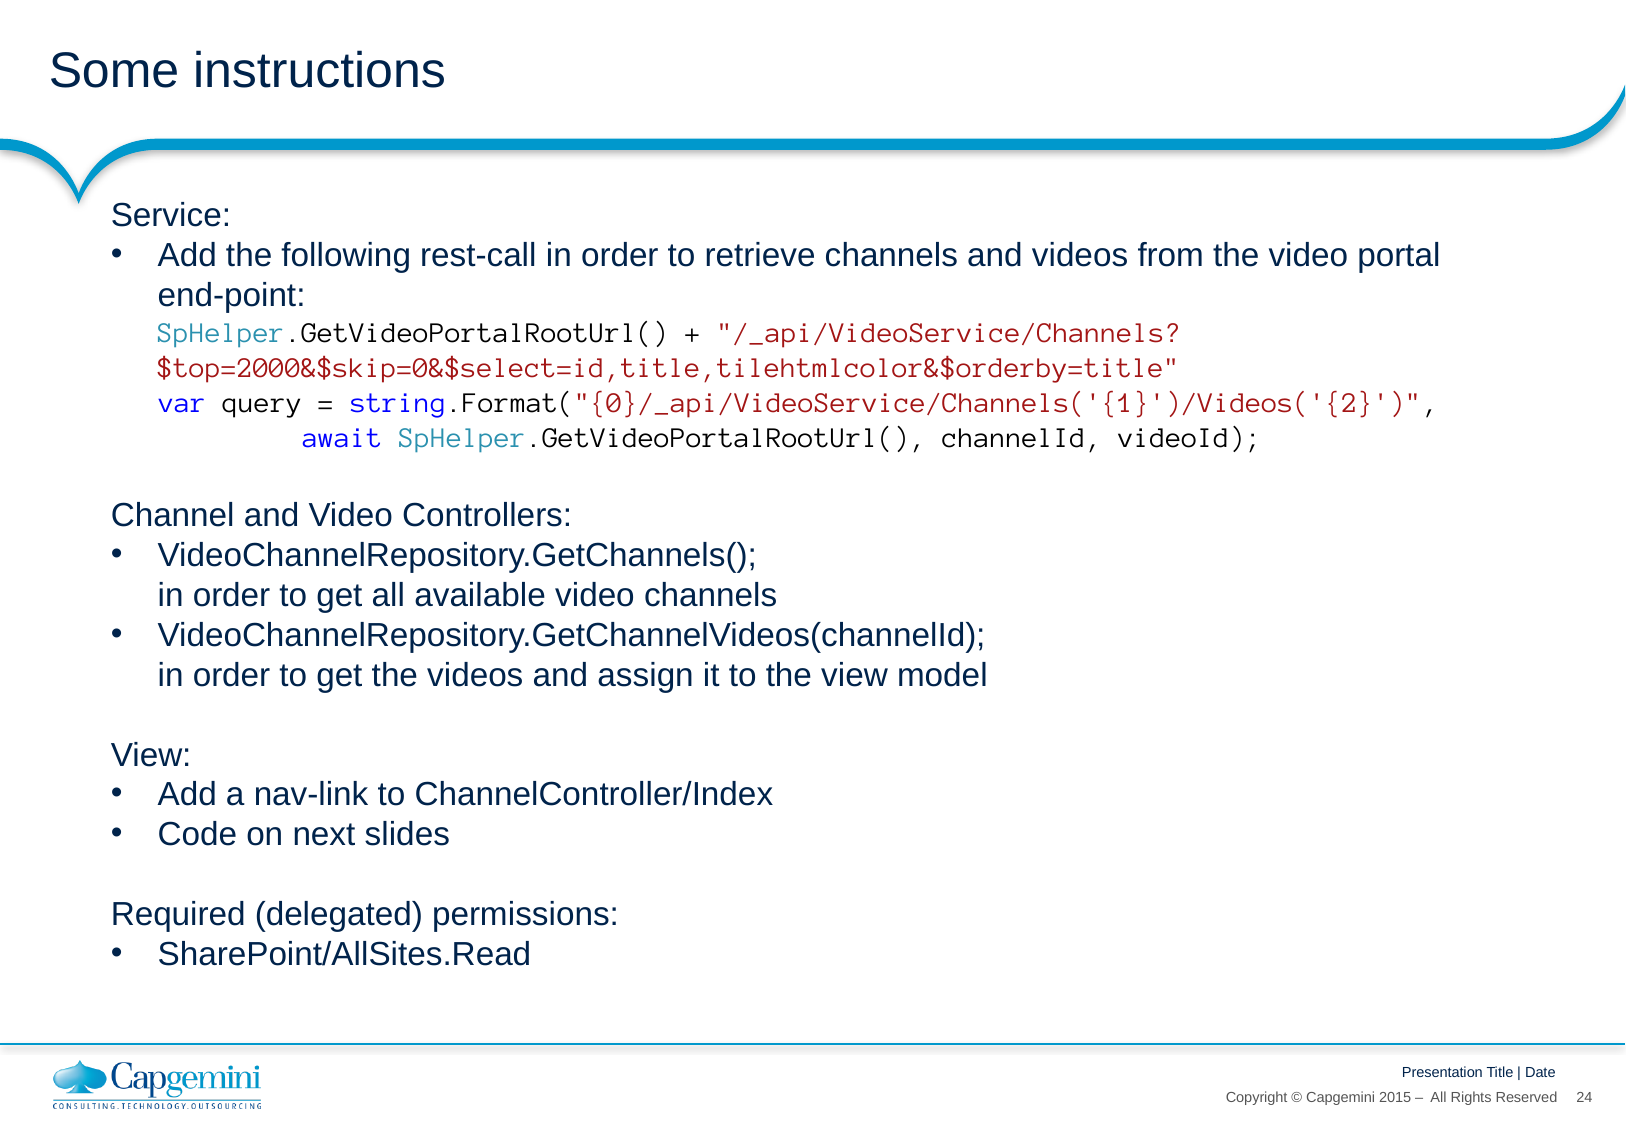

# Some instructions
Service:
Add the following rest-call in order to retrieve channels and videos from the video portal end-point:
SpHelper.GetVideoPortalRootUrl() + "/_api/VideoService/Channels?$top=2000&$skip=0&$select=id,title,tilehtmlcolor&$orderby=title"
   var query = string.Format("{0}/_api/VideoService/Channels('{1}')/Videos('{2}')",
            await SpHelper.GetVideoPortalRootUrl(), channelId, videoId);

Channel and Video Controllers:
VideoChannelRepository.GetChannels();
in order to get all available video channels
VideoChannelRepository.GetChannelVideos(channelId);
in order to get the videos and assign it to the view model

View:
Add a nav-link to ChannelController/Index
Code on next slides

Required (delegated) permissions:
SharePoint/AllSites.Read